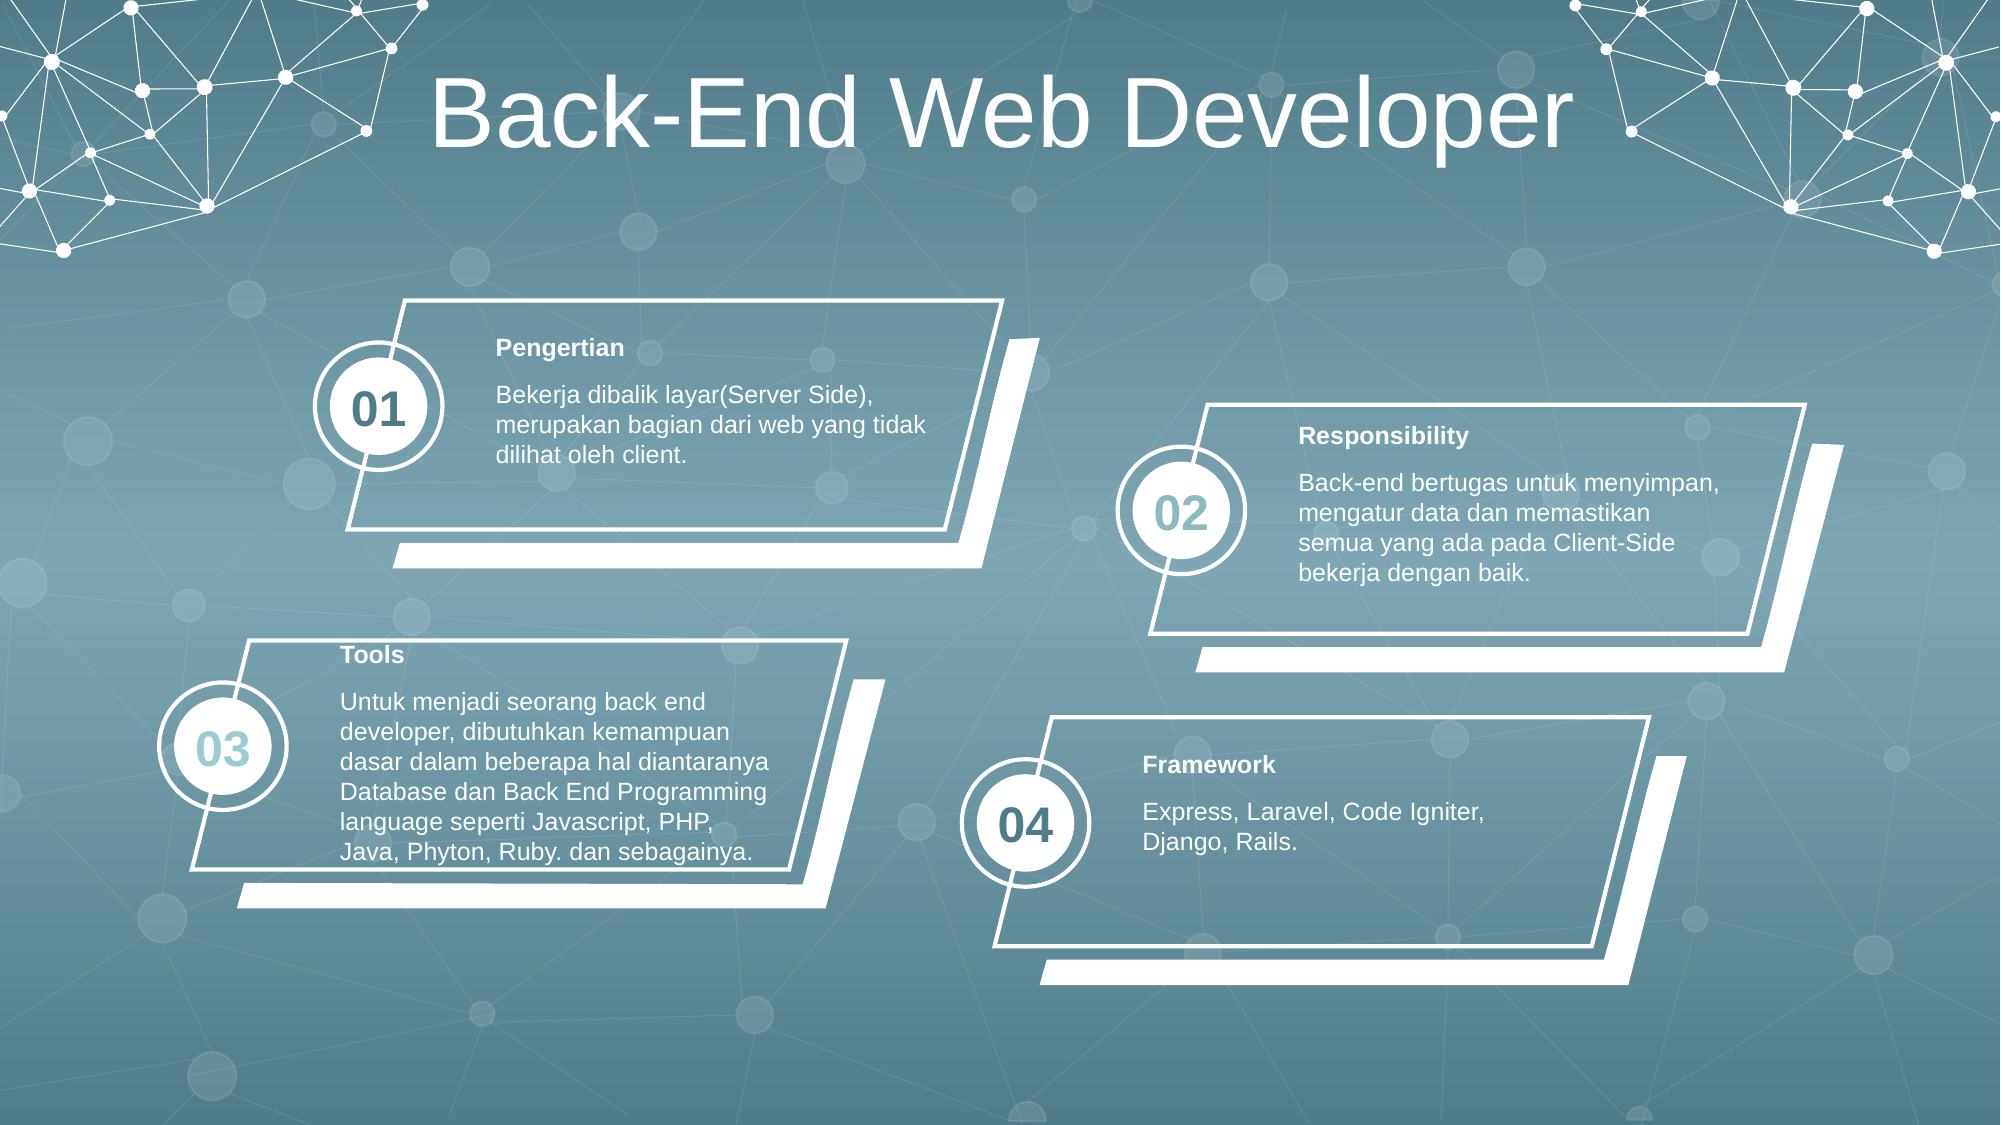

Back-End Web Developer

Pengertian
Bekerja dibalik layar(Server Side), merupakan bagian dari web yang tidak dilihat oleh client.

01

Responsibility
Back-end bertugas untuk menyimpan, mengatur data dan memastikan semua yang ada pada Client-Side bekerja dengan baik.

02
Tools
Untuk menjadi seorang back end
developer, dibutuhkan kemampuan dasar dalam beberapa hal diantaranya Database dan Back End Programming language seperti Javascript, PHP, Java, Phyton, Ruby. dan sebagainya.

03

Framework
Express, Laravel, Code Igniter, Django, Rails.

04